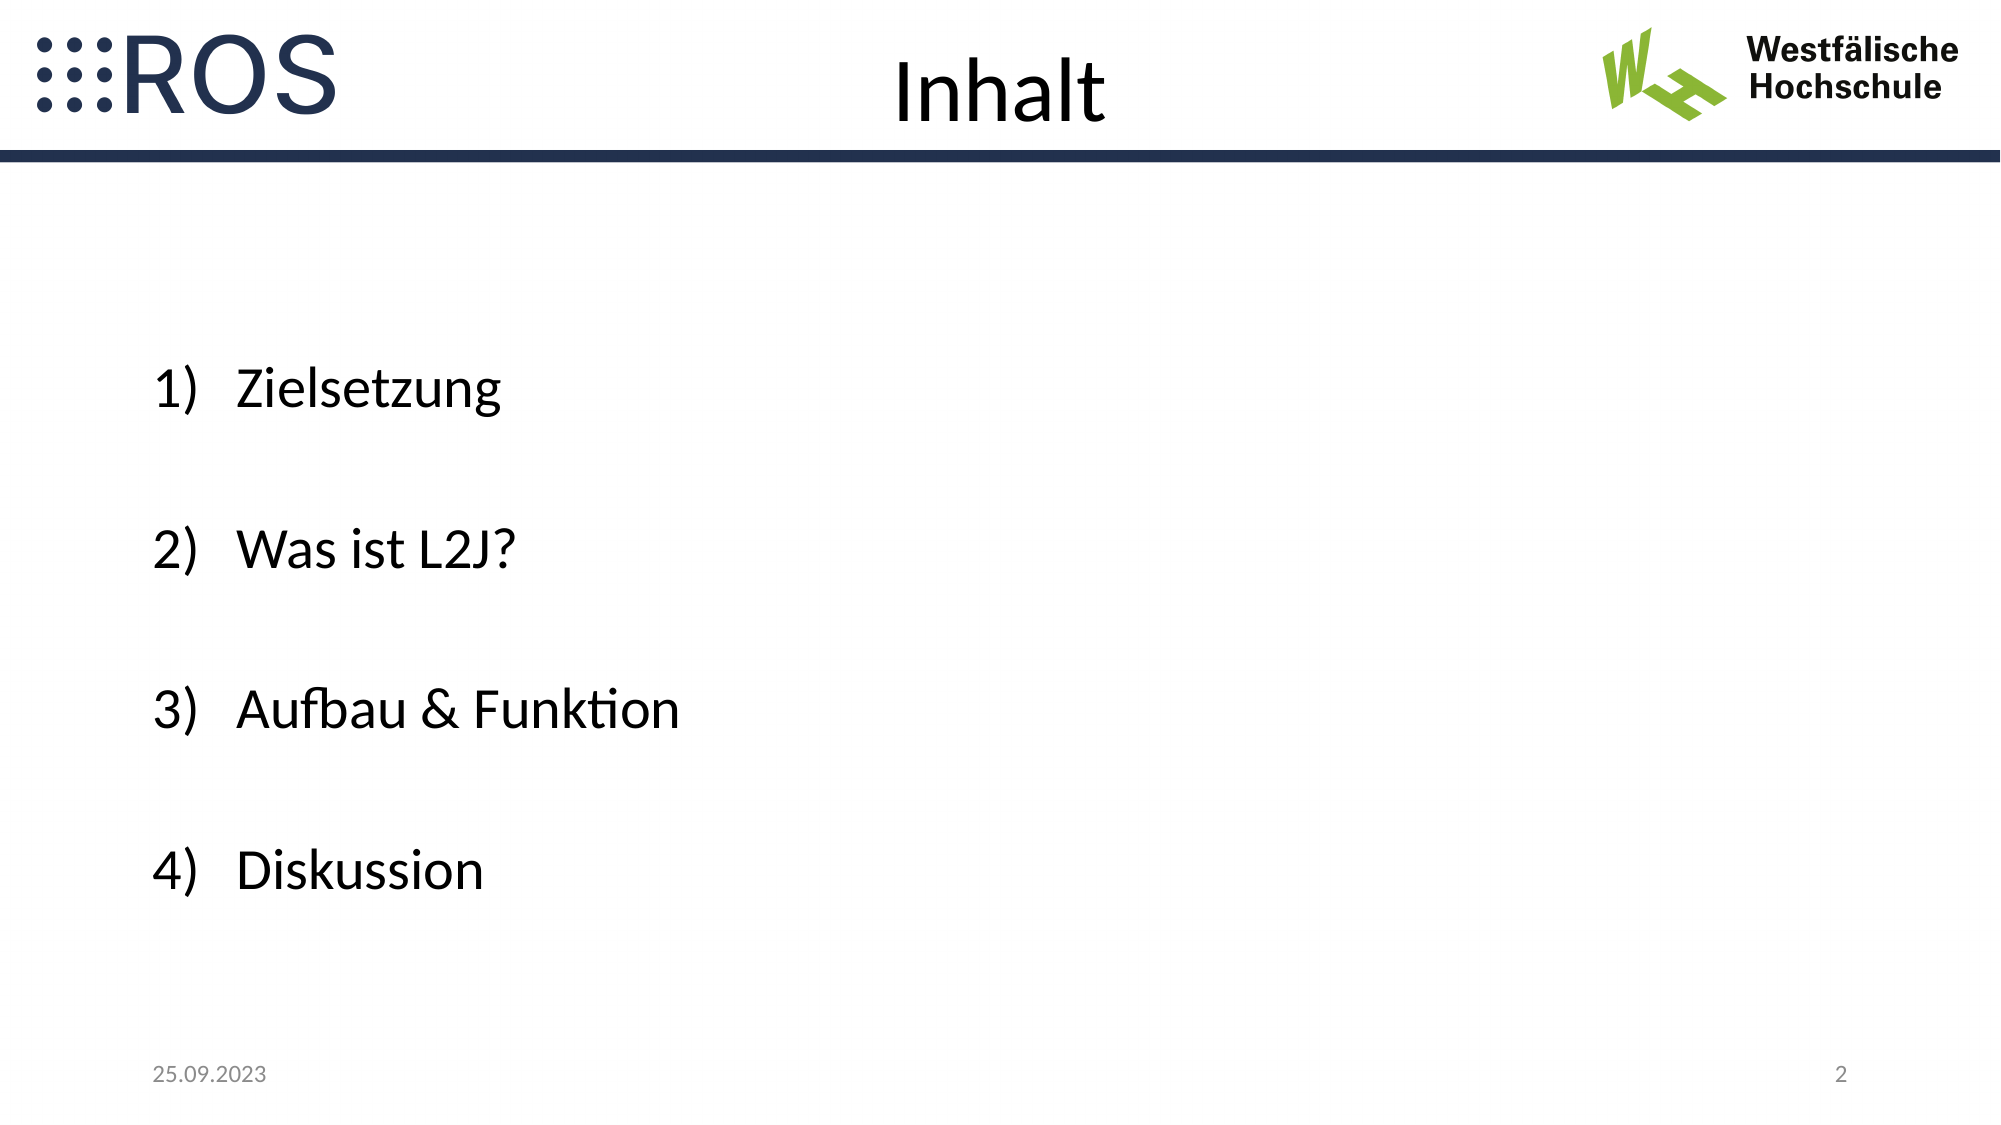

# Inhalt
Zielsetzung
Was ist L2J?
Aufbau & Funktion
Diskussion
25.09.2023
2